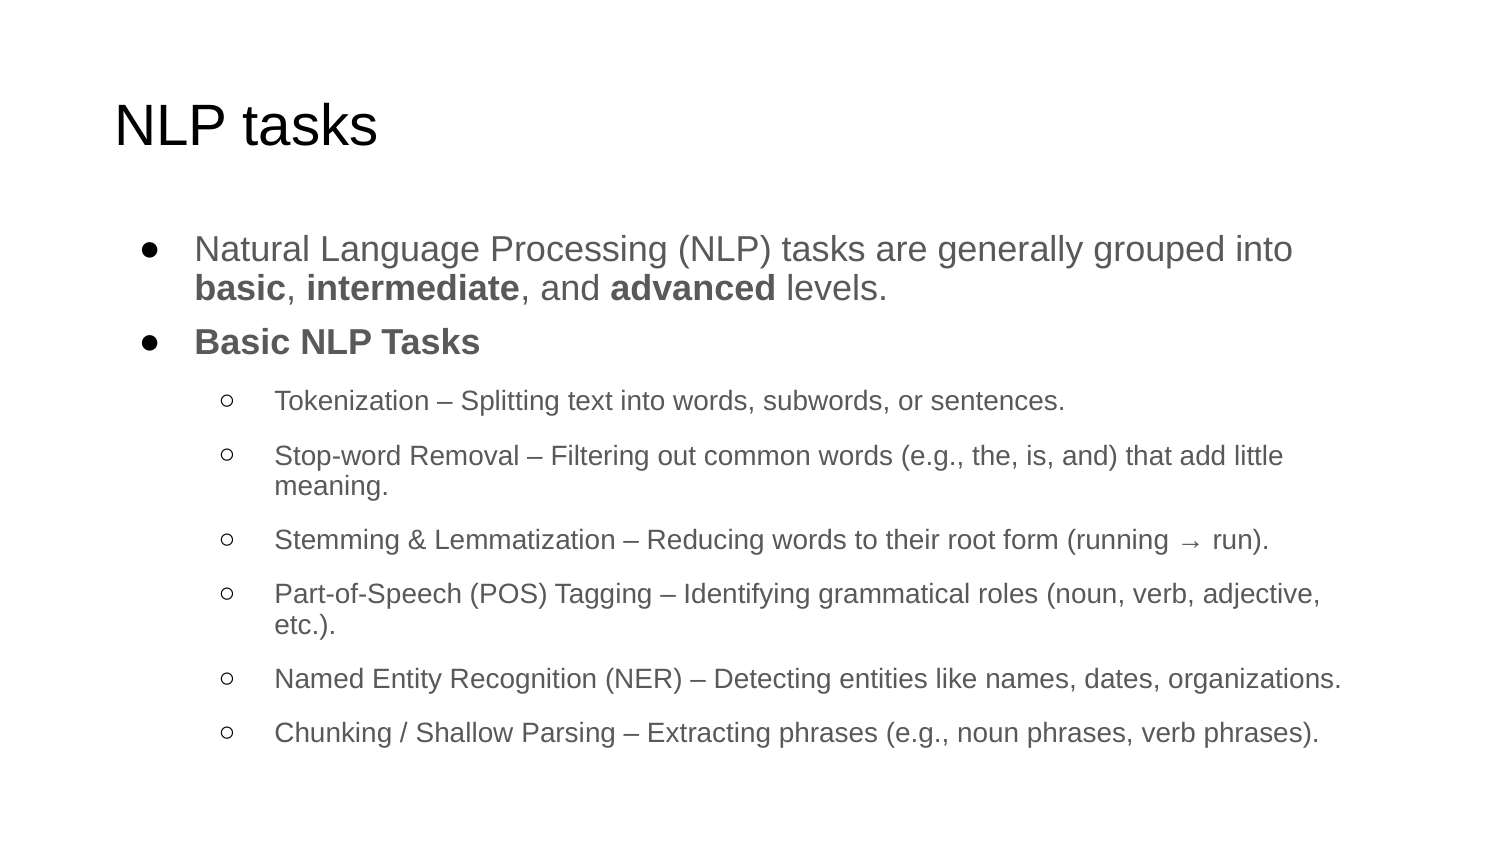

# NLP tasks
Natural Language Processing (NLP) tasks are generally grouped into basic, intermediate, and advanced levels.
Basic NLP Tasks
Tokenization – Splitting text into words, subwords, or sentences.
Stop-word Removal – Filtering out common words (e.g., the, is, and) that add little meaning.
Stemming & Lemmatization – Reducing words to their root form (running → run).
Part-of-Speech (POS) Tagging – Identifying grammatical roles (noun, verb, adjective, etc.).
Named Entity Recognition (NER) – Detecting entities like names, dates, organizations.
Chunking / Shallow Parsing – Extracting phrases (e.g., noun phrases, verb phrases).